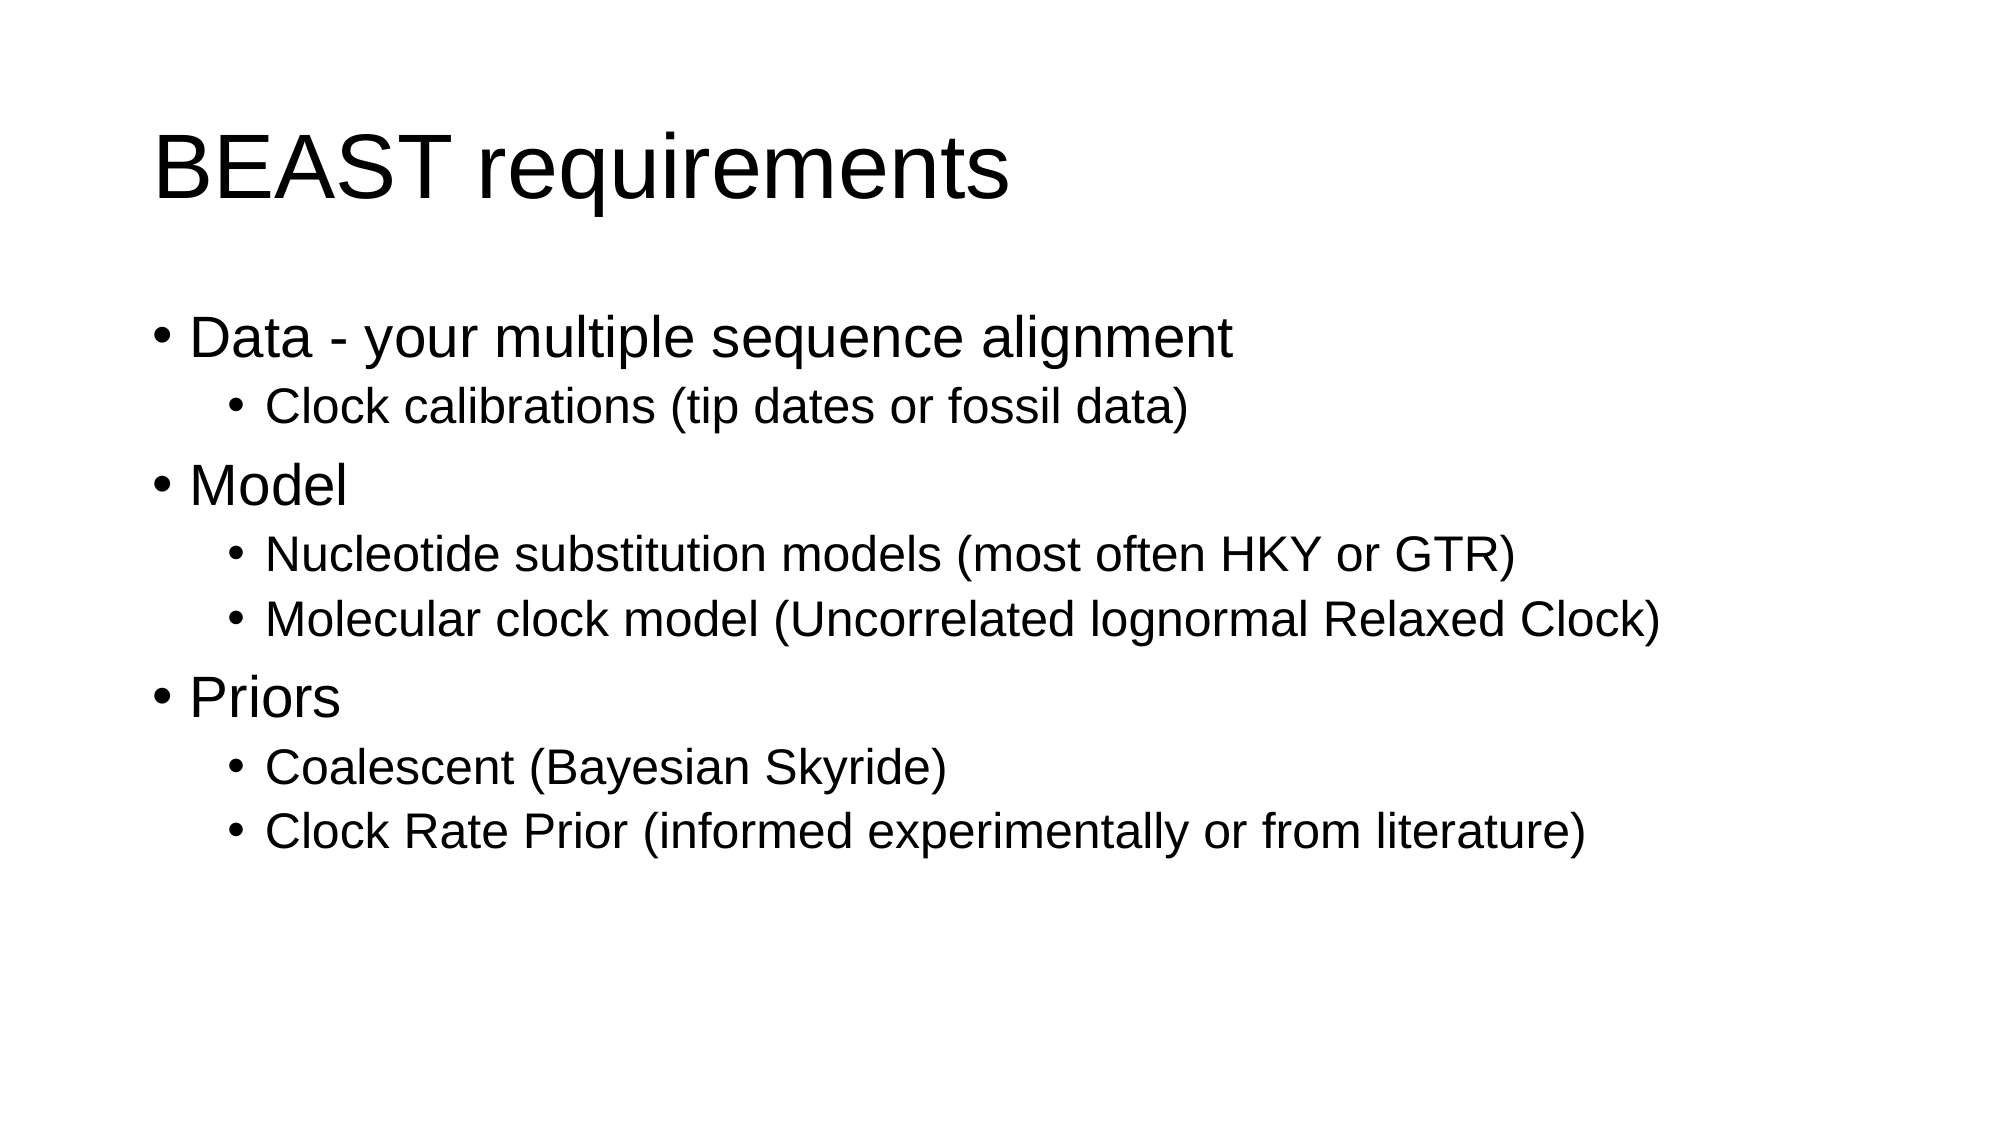

# BEAST requirements
Data - your multiple sequence alignment
Clock calibrations (tip dates or fossil data)
Model
Nucleotide substitution models (most often HKY or GTR)
Molecular clock model (Uncorrelated lognormal Relaxed Clock)
Priors
Coalescent (Bayesian Skyride)
Clock Rate Prior (informed experimentally or from literature)